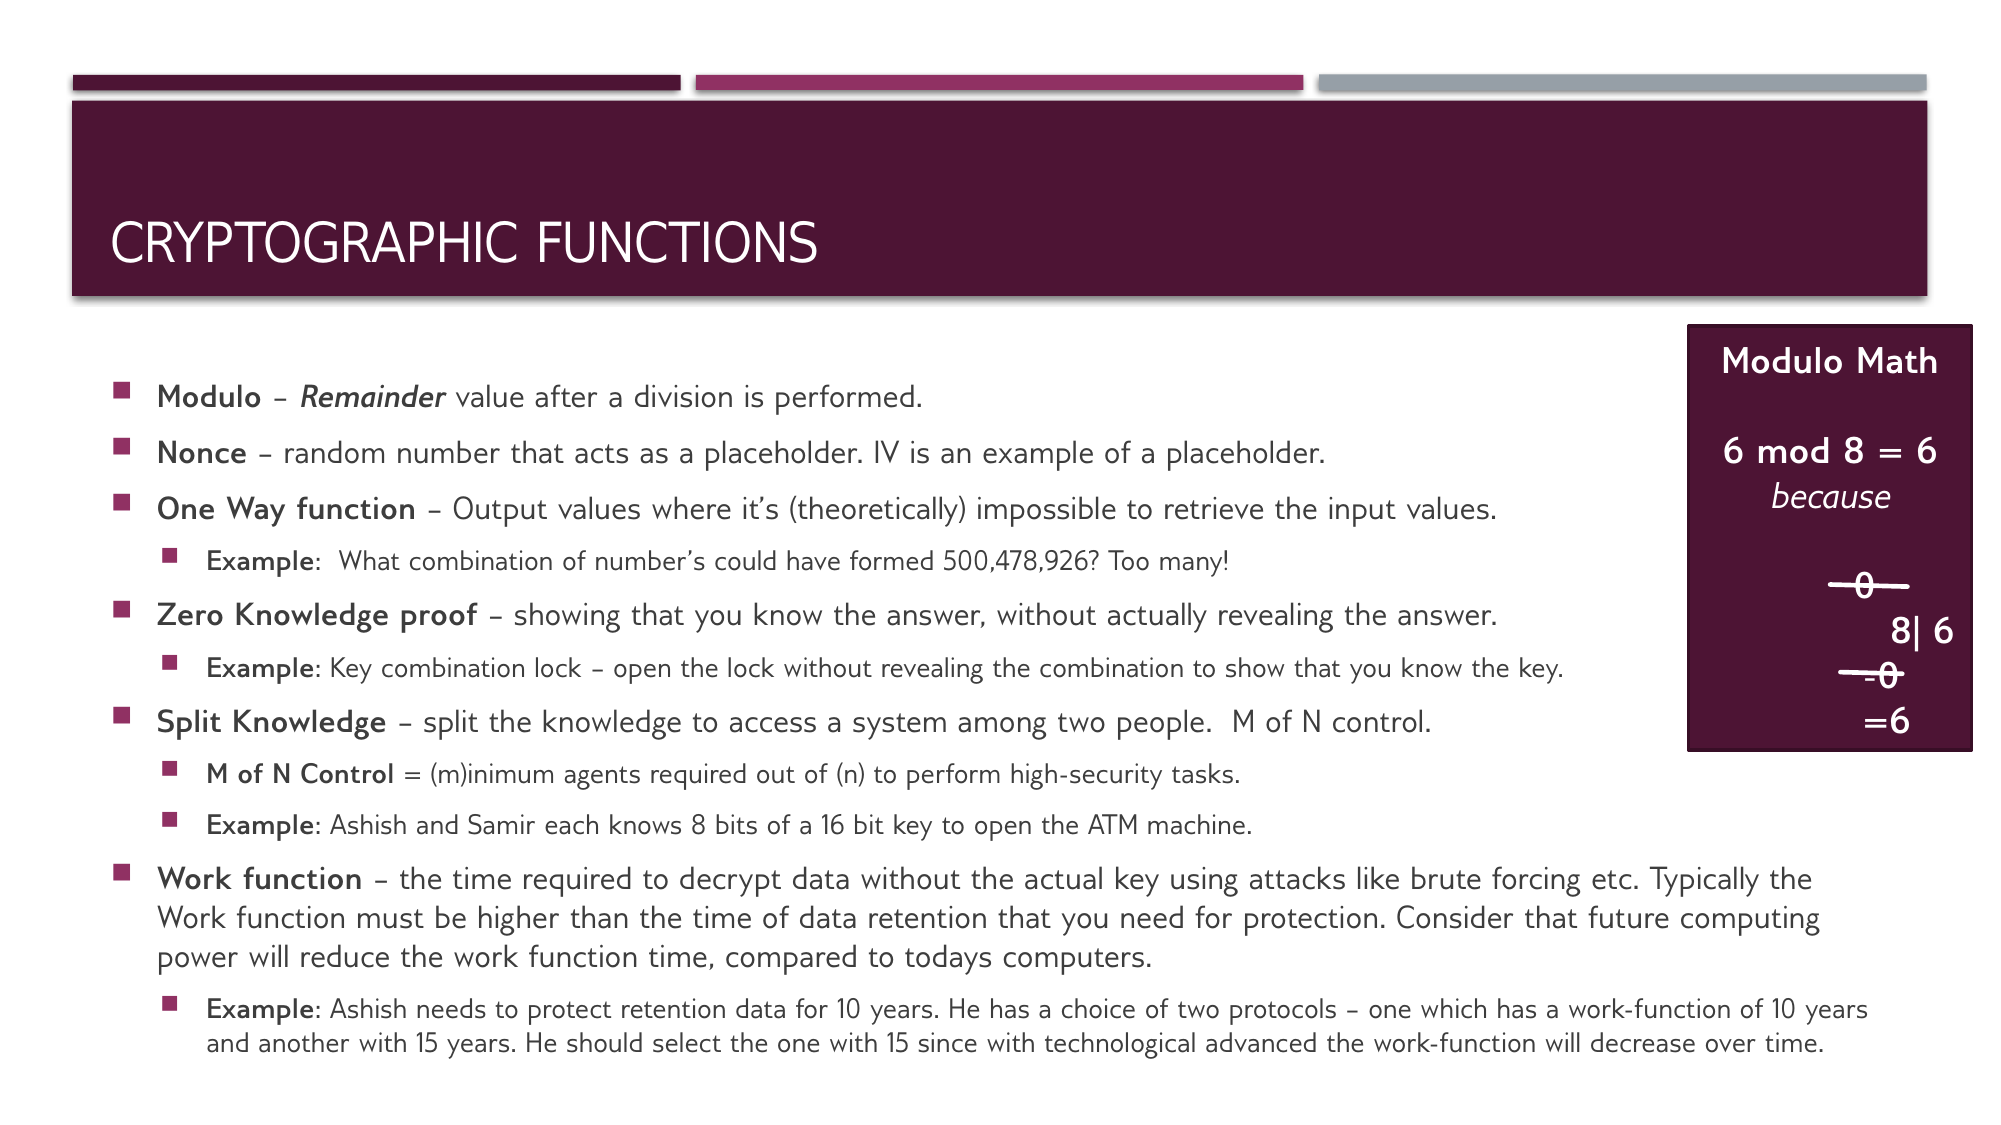

# Cryptographic functions
Modulo Math

6 mod 8 = 6
because
	      	0
	   8| 6
             -0
             =6
Modulo – Remainder value after a division is performed.
Nonce – random number that acts as a placeholder. IV is an example of a placeholder.
One Way function – Output values where it’s (theoretically) impossible to retrieve the input values.
Example:  What combination of number’s could have formed 500,478,926? Too many!
Zero Knowledge proof – showing that you know the answer, without actually revealing the answer.
Example: Key combination lock – open the lock without revealing the combination to show that you know the key.
Split Knowledge – split the knowledge to access a system among two people.  M of N control.
M of N Control = (m)inimum agents required out of (n) to perform high-security tasks.
Example: Ashish and Samir each knows 8 bits of a 16 bit key to open the ATM machine.
Work function – the time required to decrypt data without the actual key using attacks like brute forcing etc. Typically the Work function must be higher than the time of data retention that you need for protection. Consider that future computing power will reduce the work function time, compared to todays computers.
Example: Ashish needs to protect retention data for 10 years. He has a choice of two protocols – one which has a work-function of 10 years and another with 15 years. He should select the one with 15 since with technological advanced the work-function will decrease over time.